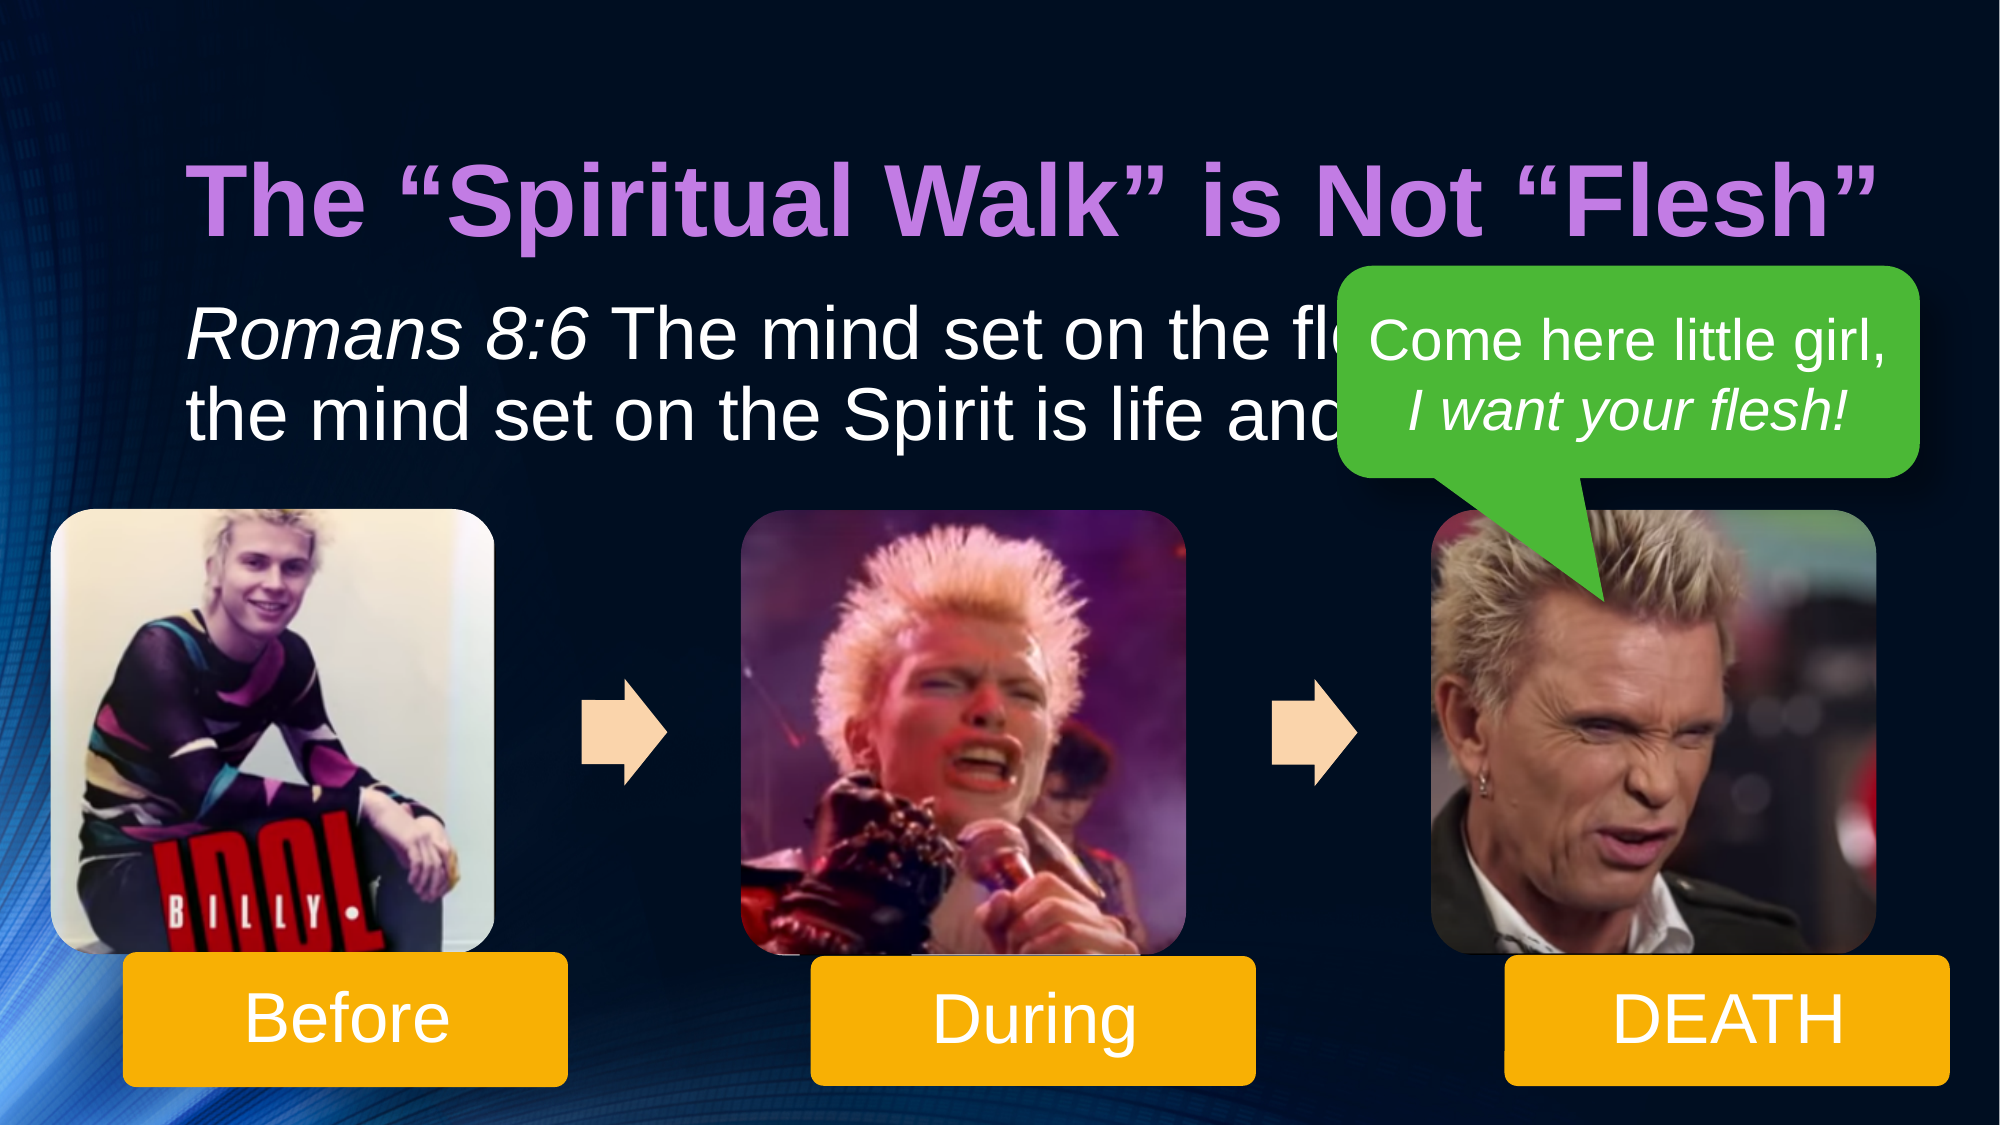

# The “Spiritual Walk” is Not “Flesh”
Come here little girl,
I want your flesh!
Romans 8:6 The mind set on the flesh is death, but the mind set on the Spirit is life and peace
Before

During

DEATH